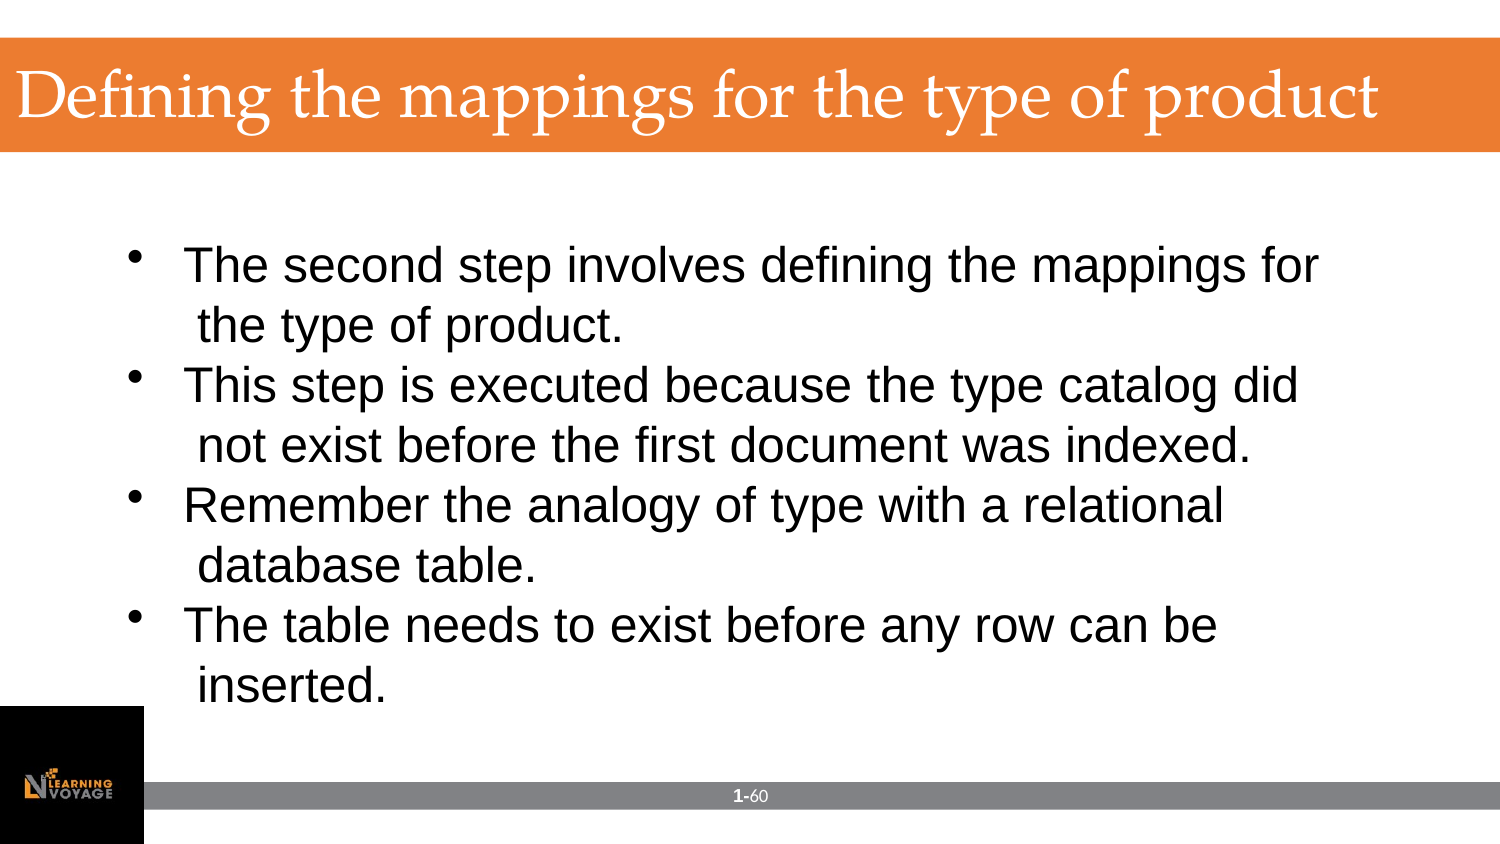

# Defining the mappings for the type of product
The second step involves defining the mappings for  the type of product.
This step is executed because the type catalog did  not exist before the first document was indexed.
Remember the analogy of type with a relational  database table.
The table needs to exist before any row can be  inserted.
1-60